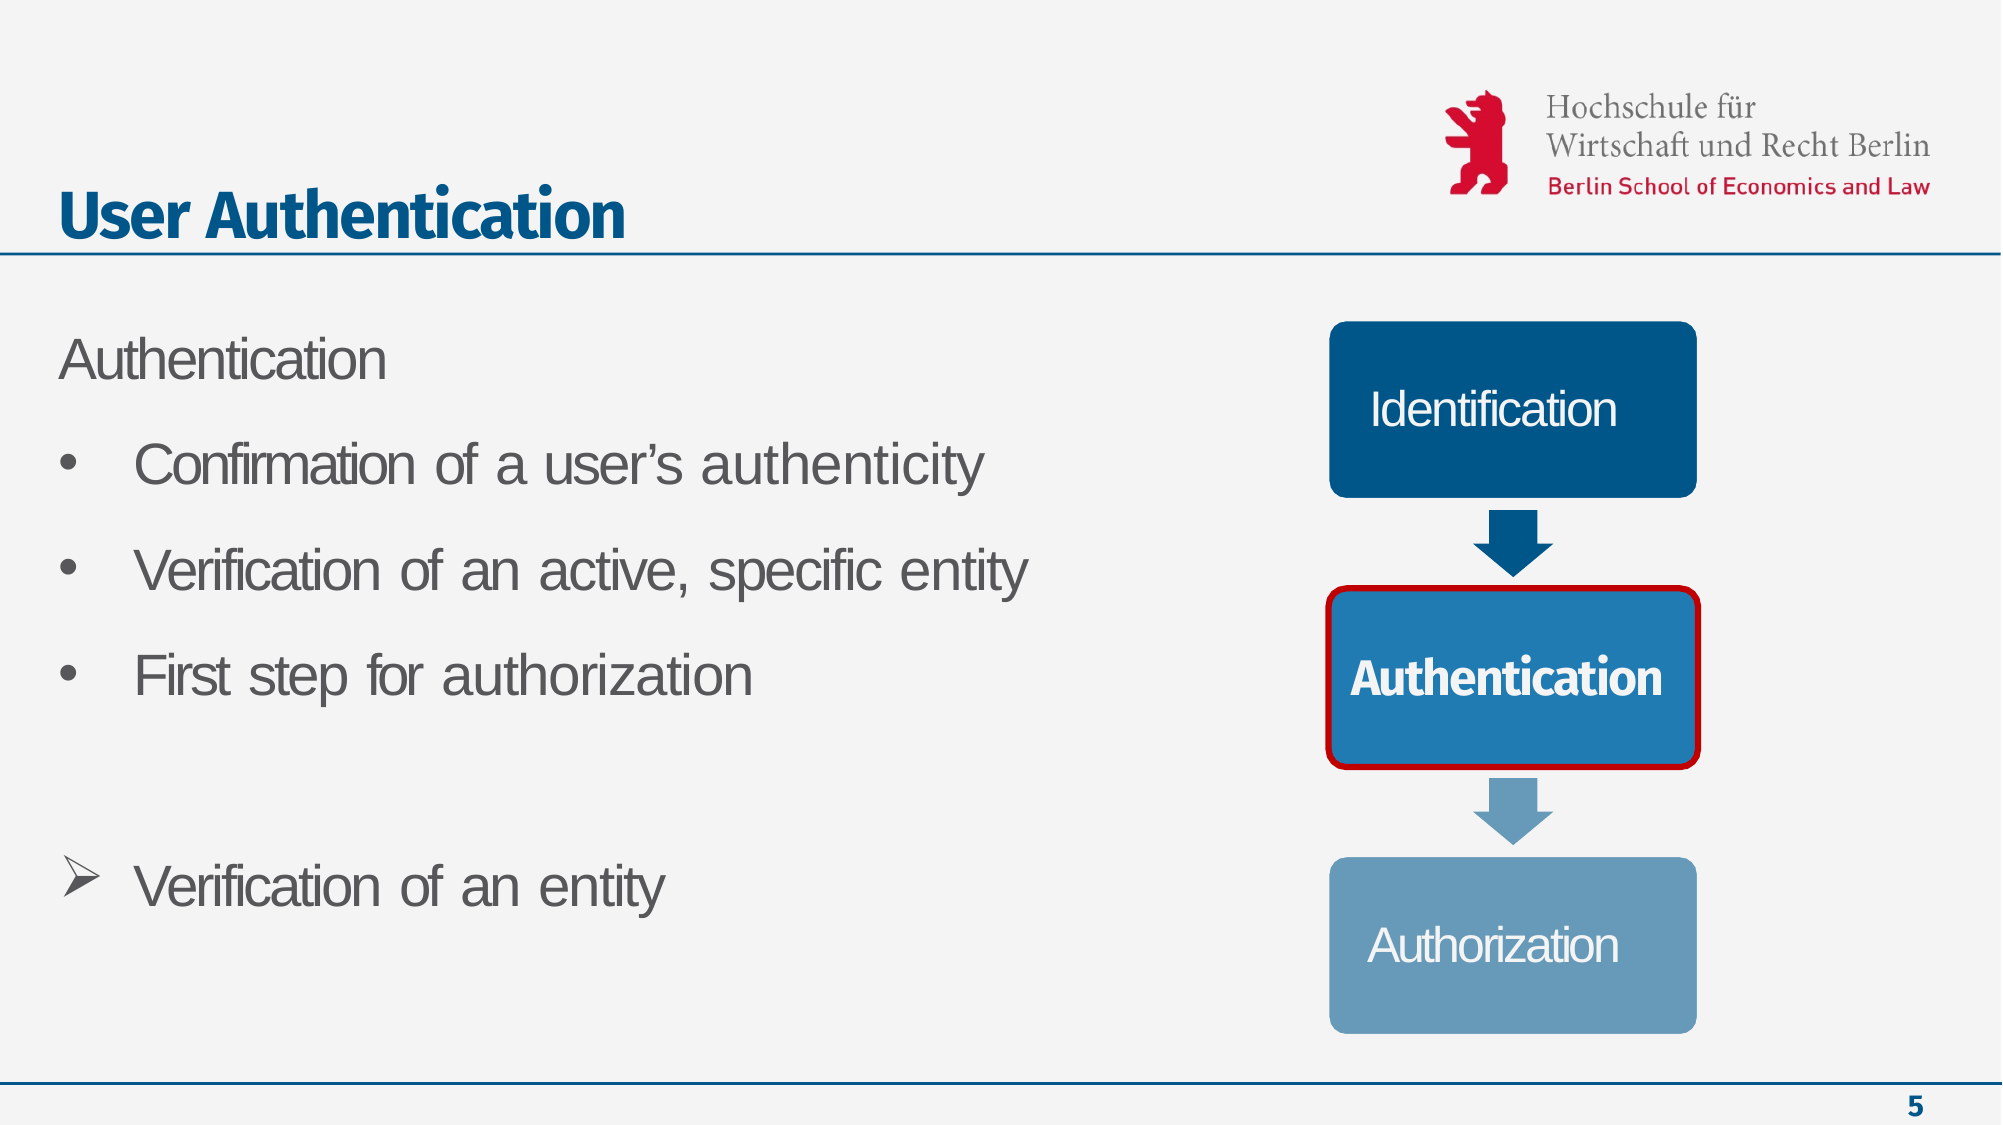

# User Authentication
Authentication

Identification
Confirmation of a user’s authenticity
Verification of an active, specific entity
First step for authorization

Authentication

Verification of an entity

Authorization
5